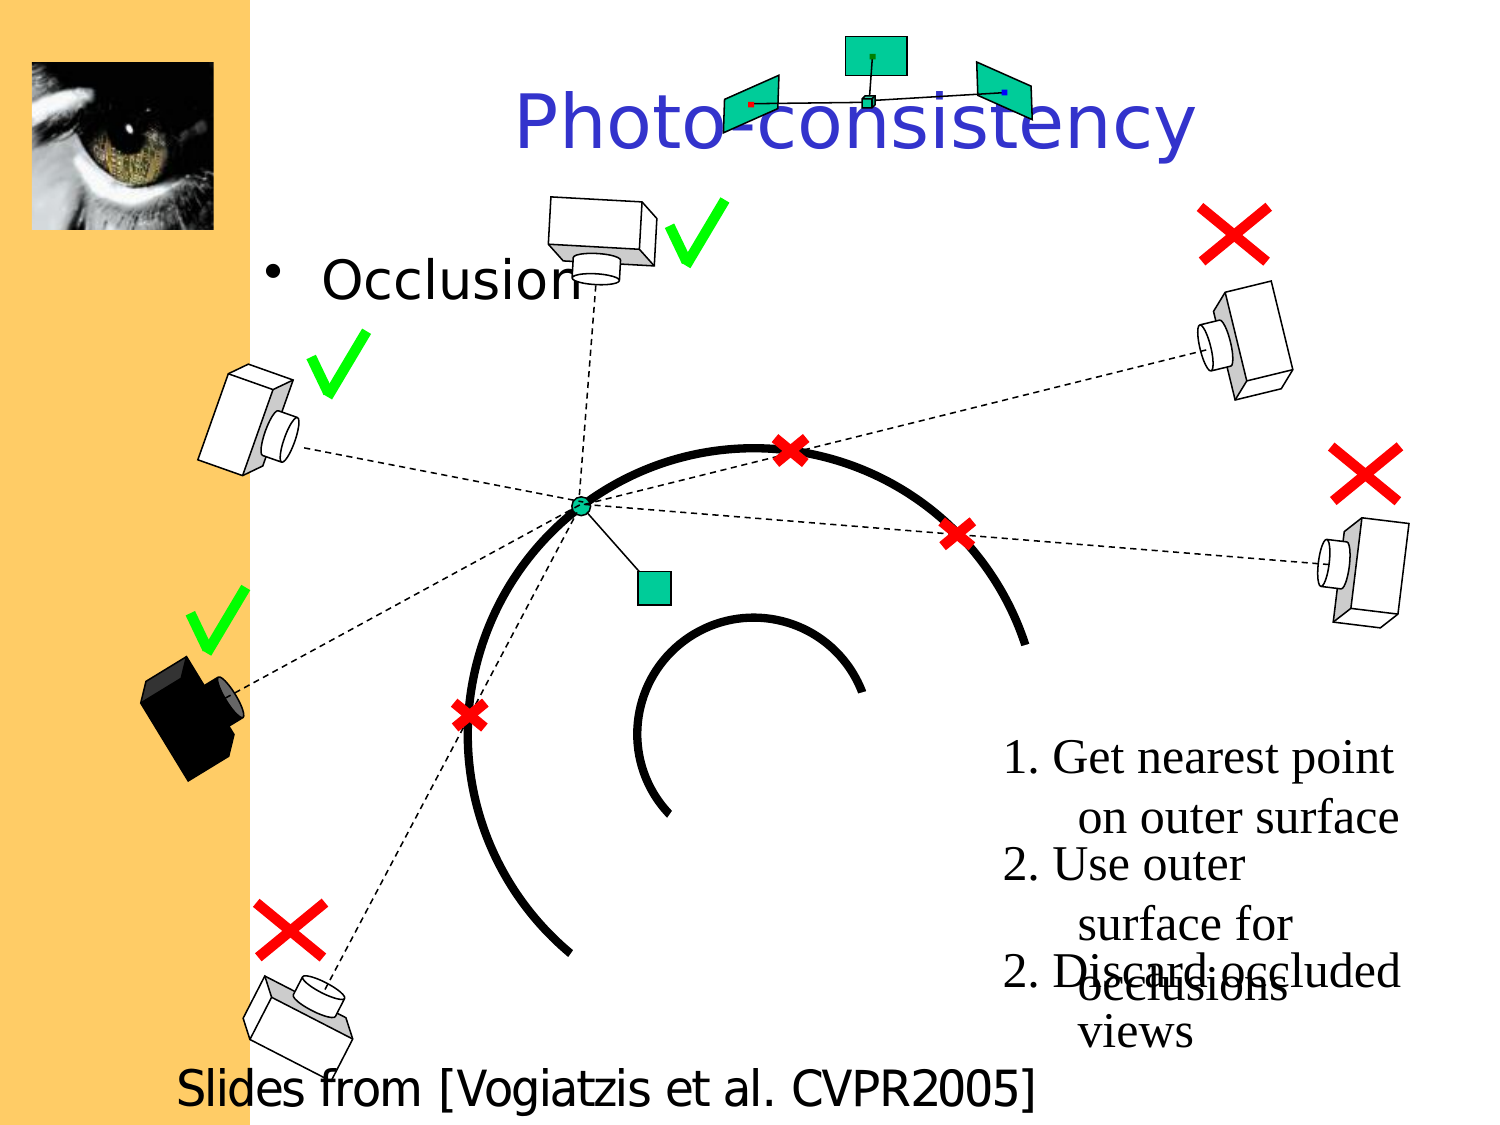

# Photo-consistency

Occlusion

1. Get nearest point on outer surface
2. Use outer surface for occlusions

2. Discard occluded views

Slides from [Vogiatzis et al. CVPR2005]